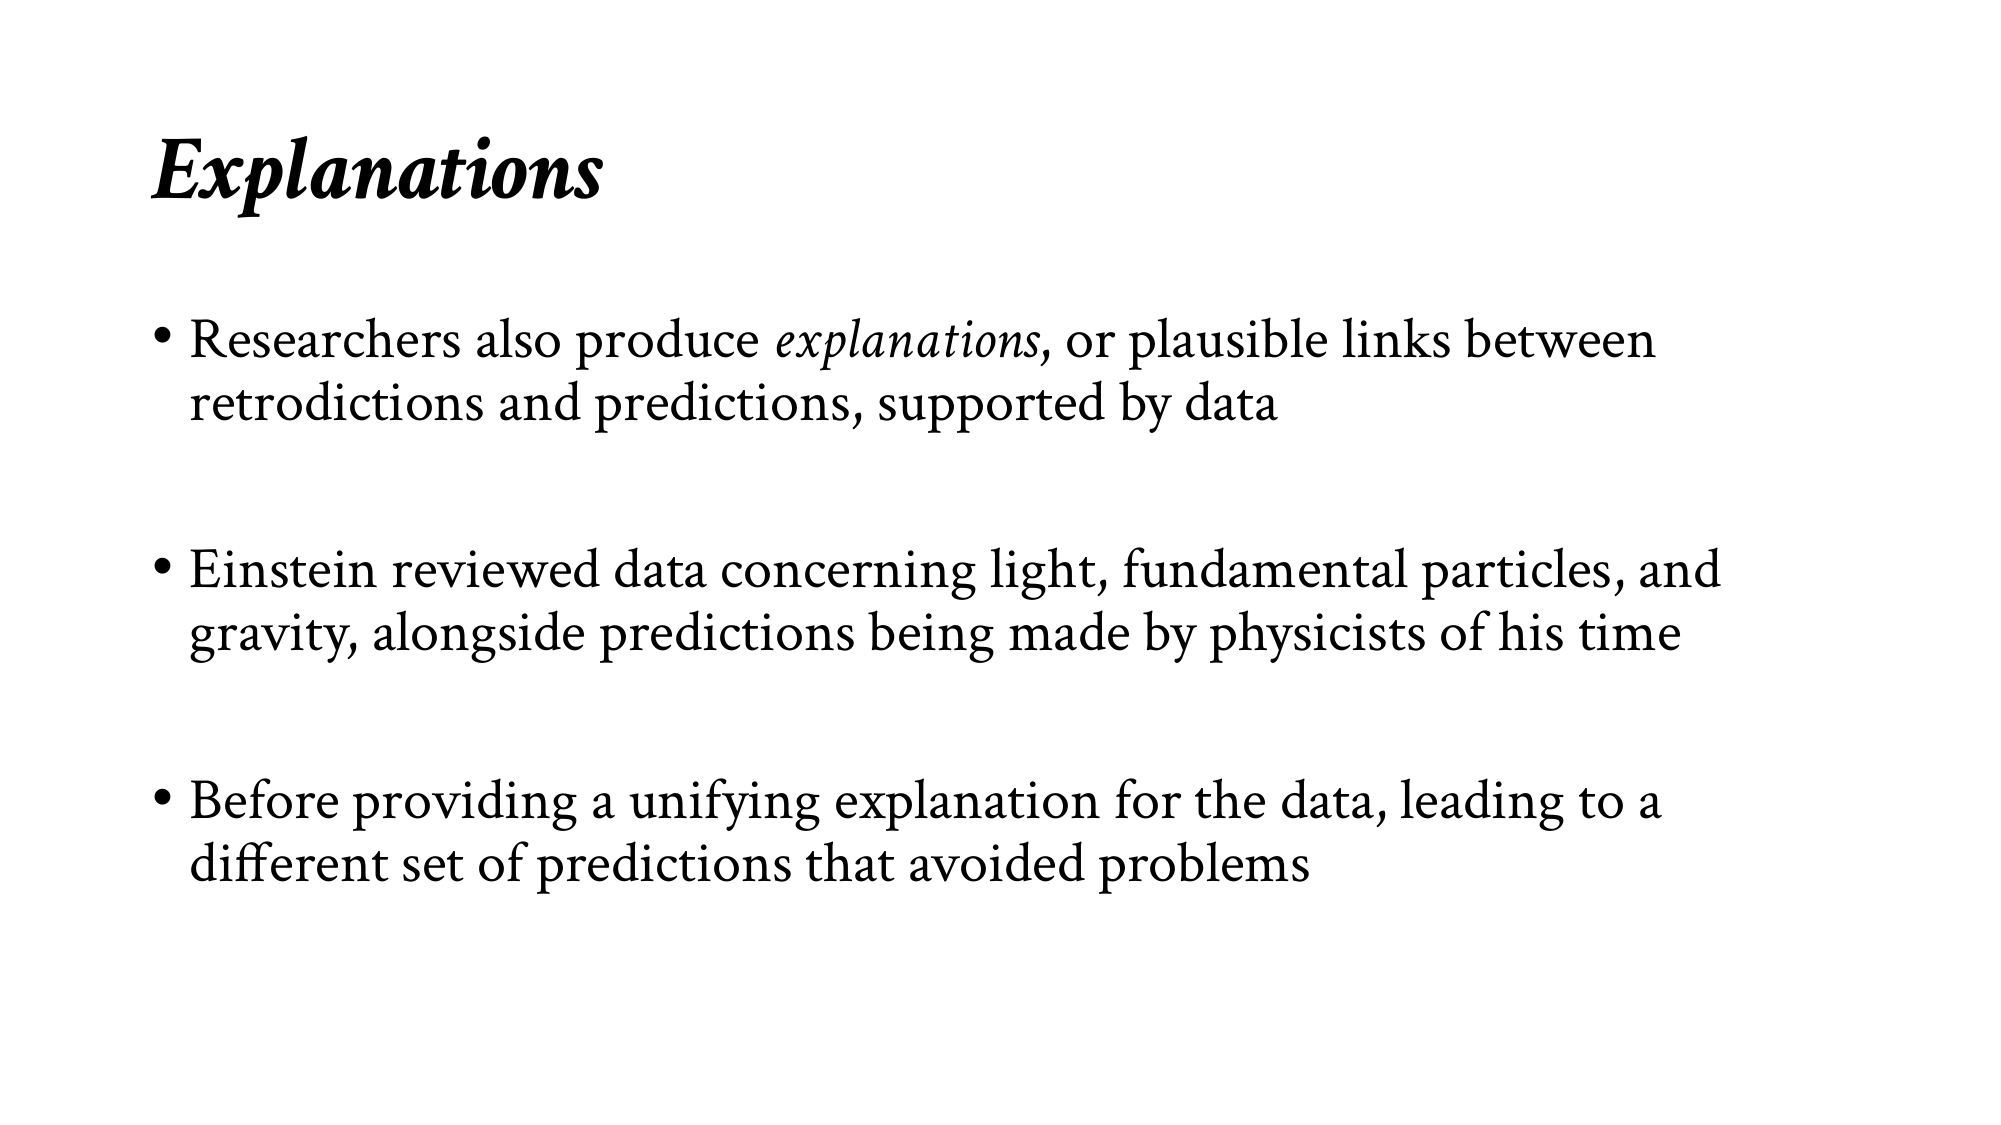

# Explanations
Researchers also produce explanations, or plausible links between retrodictions and predictions, supported by data

Einstein reviewed data concerning light, fundamental particles, and gravity, alongside predictions being made by physicists of his time

Before providing a unifying explanation for the data, leading to a different set of predictions that avoided problems